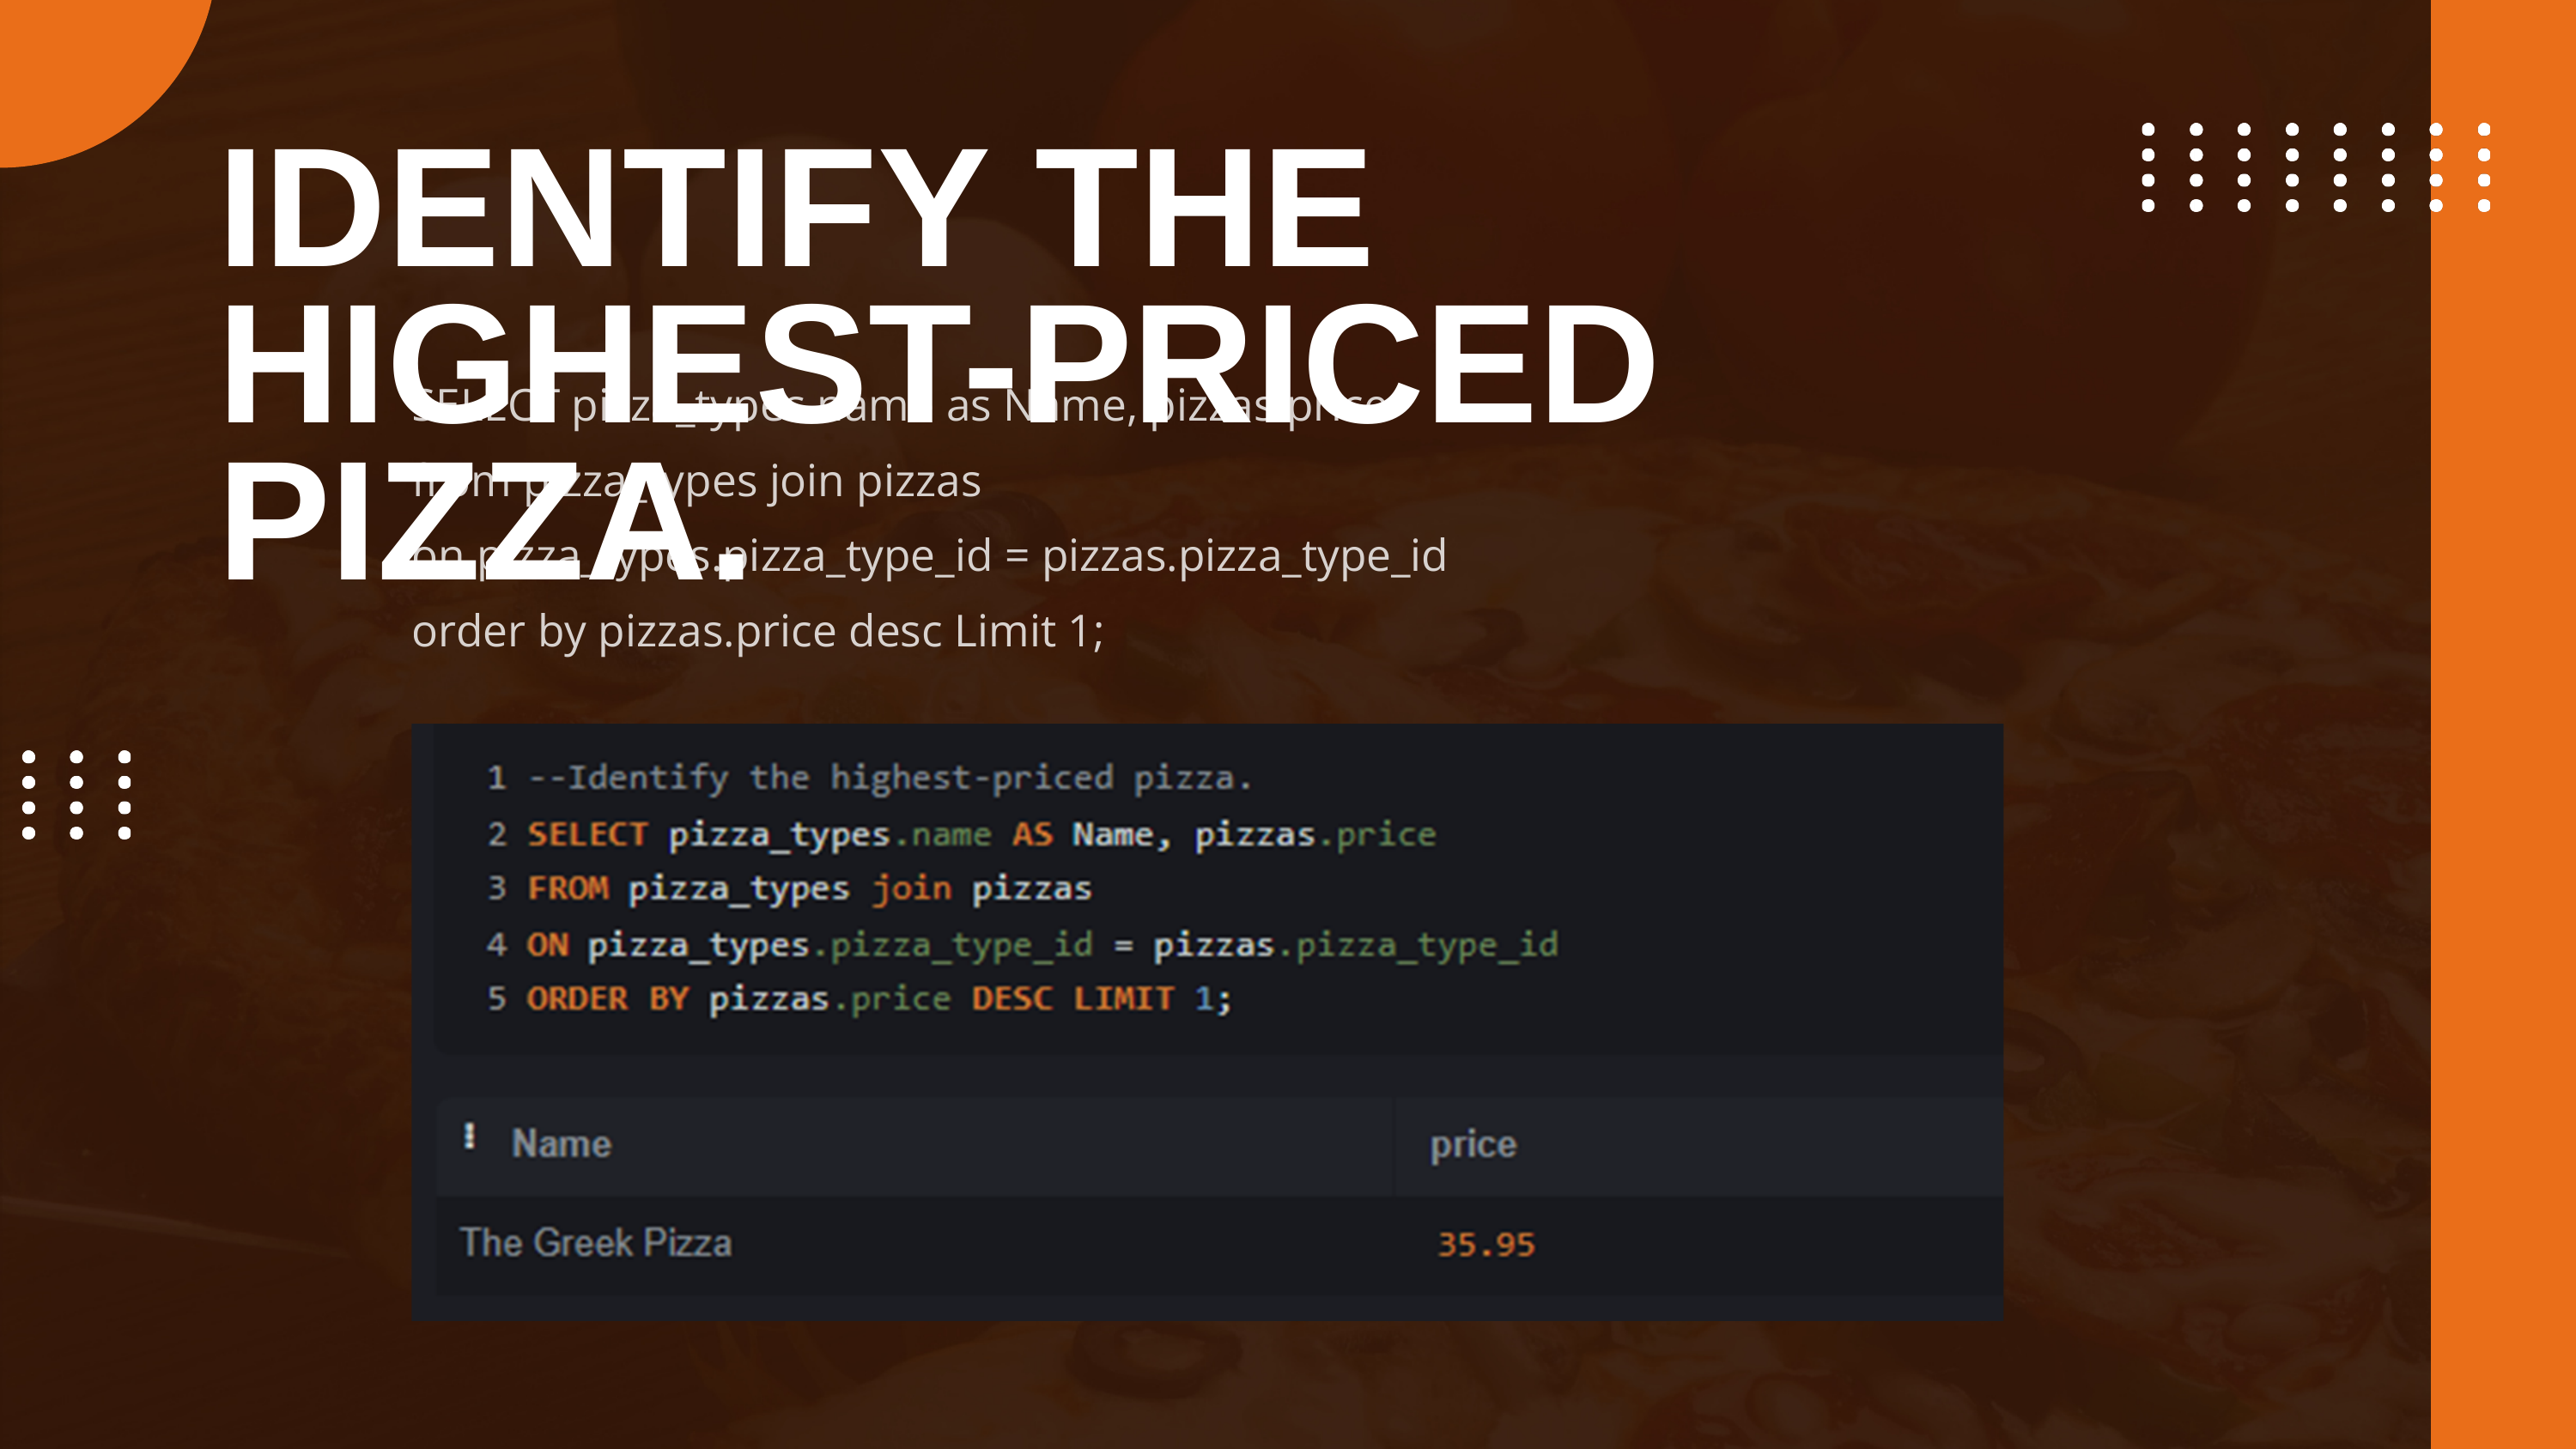

IDENTIFY THE HIGHEST-PRICED PIZZA.
SELECT pizza_types.name as Name, pizzas.price
from pizza_types join pizzas
on pizza_types.pizza_type_id = pizzas.pizza_type_id
order by pizzas.price desc Limit 1;